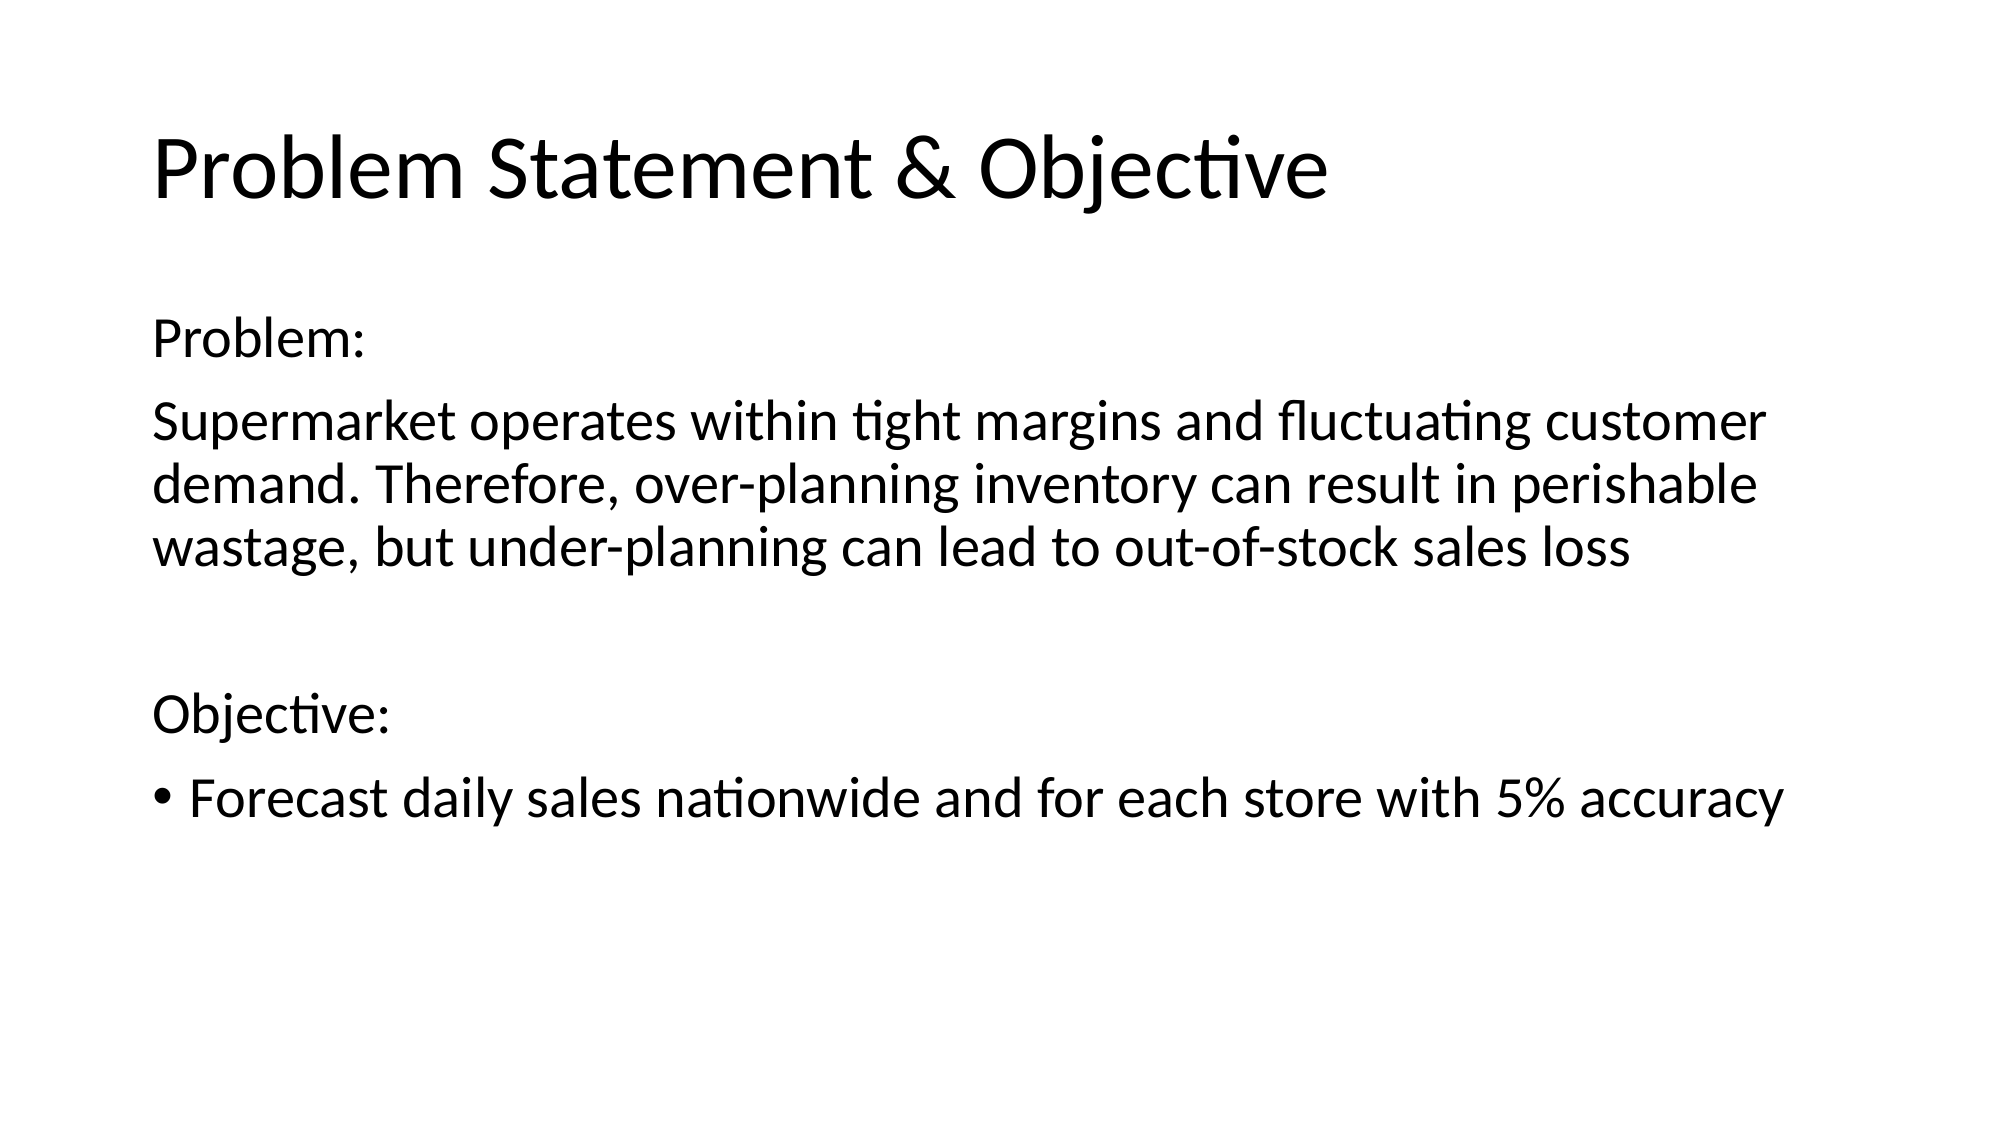

# Problem Statement & Objective
Problem:
Supermarket operates within tight margins and fluctuating customer demand. Therefore, over-planning inventory can result in perishable wastage, but under-planning can lead to out-of-stock sales loss

Objective:
Forecast daily sales nationwide and for each store with 5% accuracy